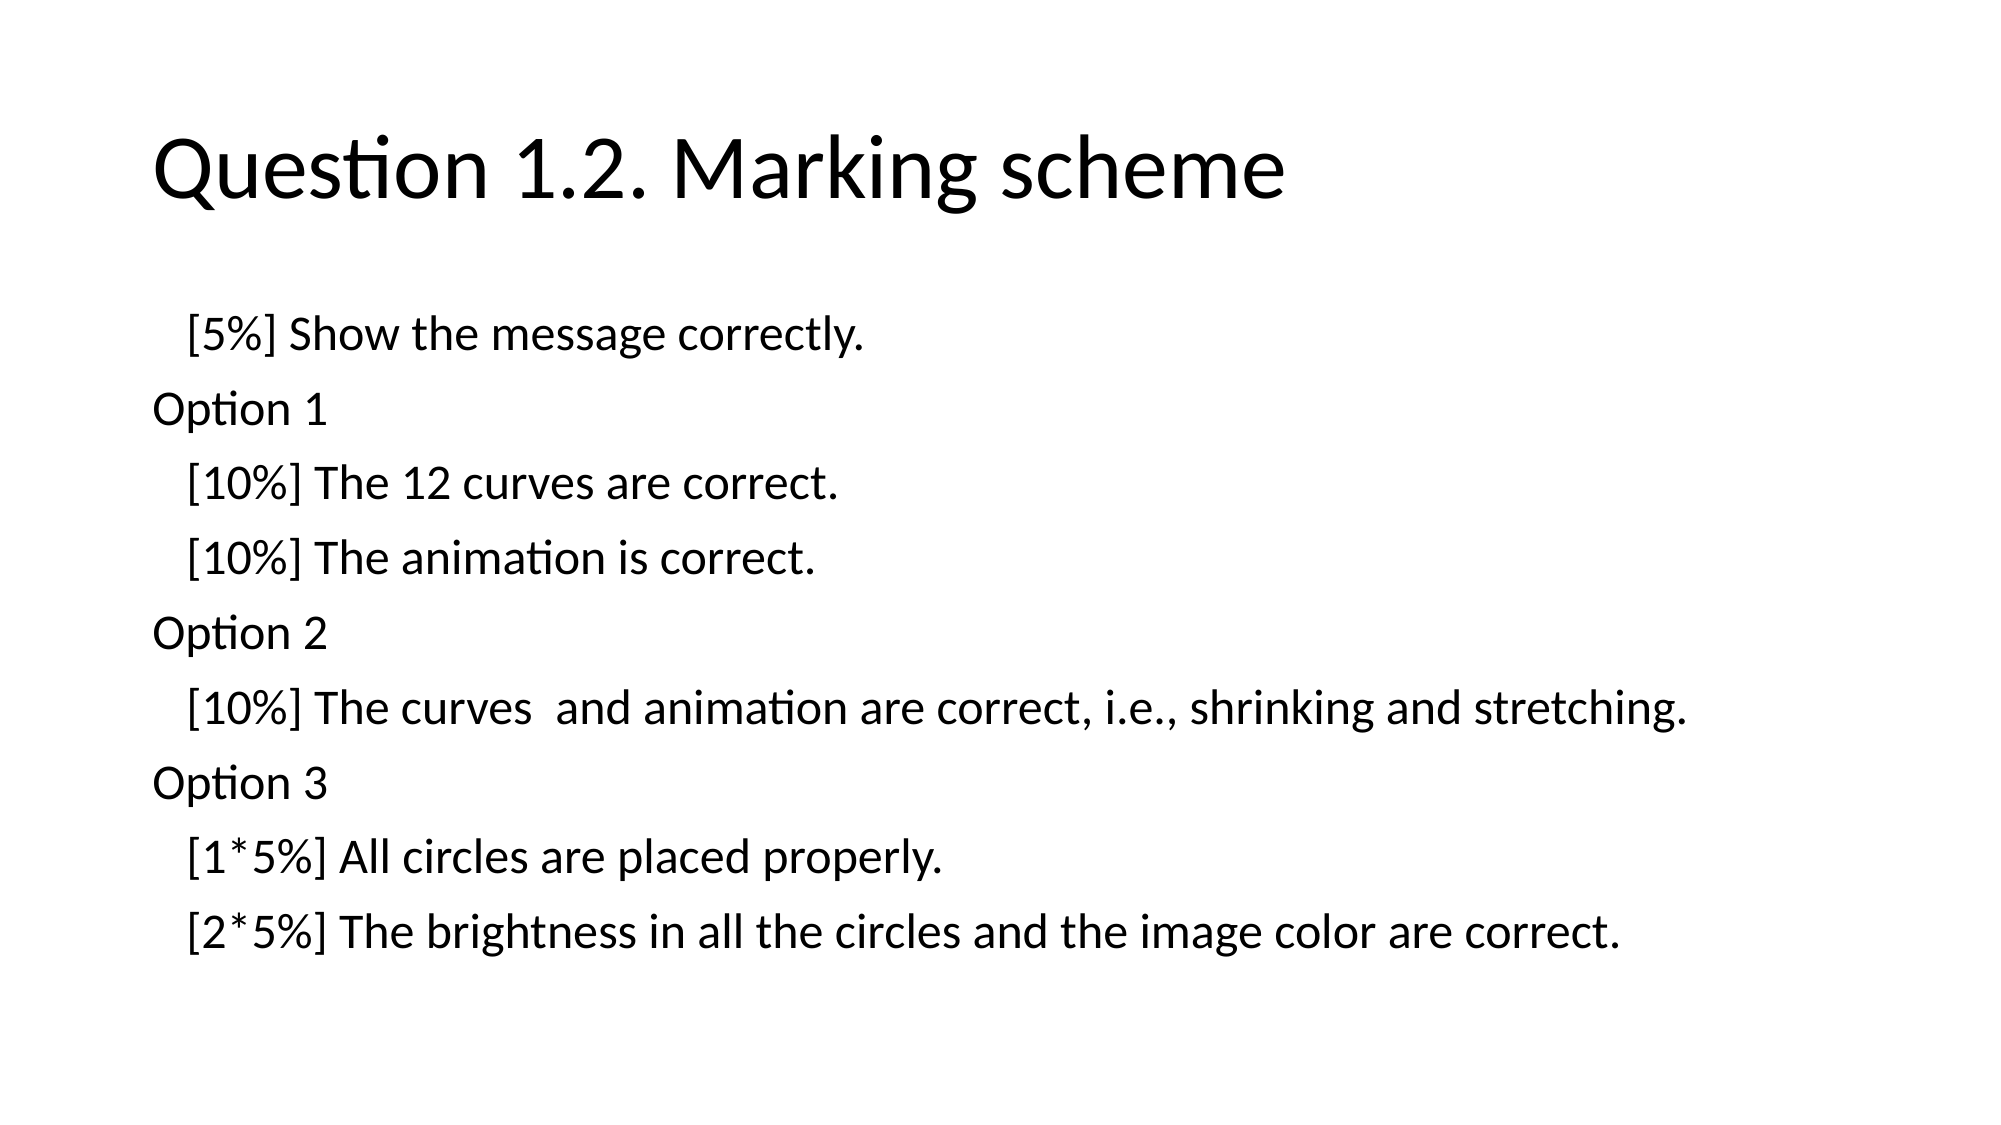

# Question 1.2. Marking scheme
   [5%] Show the message correctly.
Option 1
   [10%] The 12 curves are correct.
   [10%] The animation is correct.
Option 2
   [10%] The curves  and animation are correct, i.e., shrinking and stretching.
Option 3
   [1*5%] All circles are placed properly.
   [2*5%] The brightness in all the circles and the image color are correct.